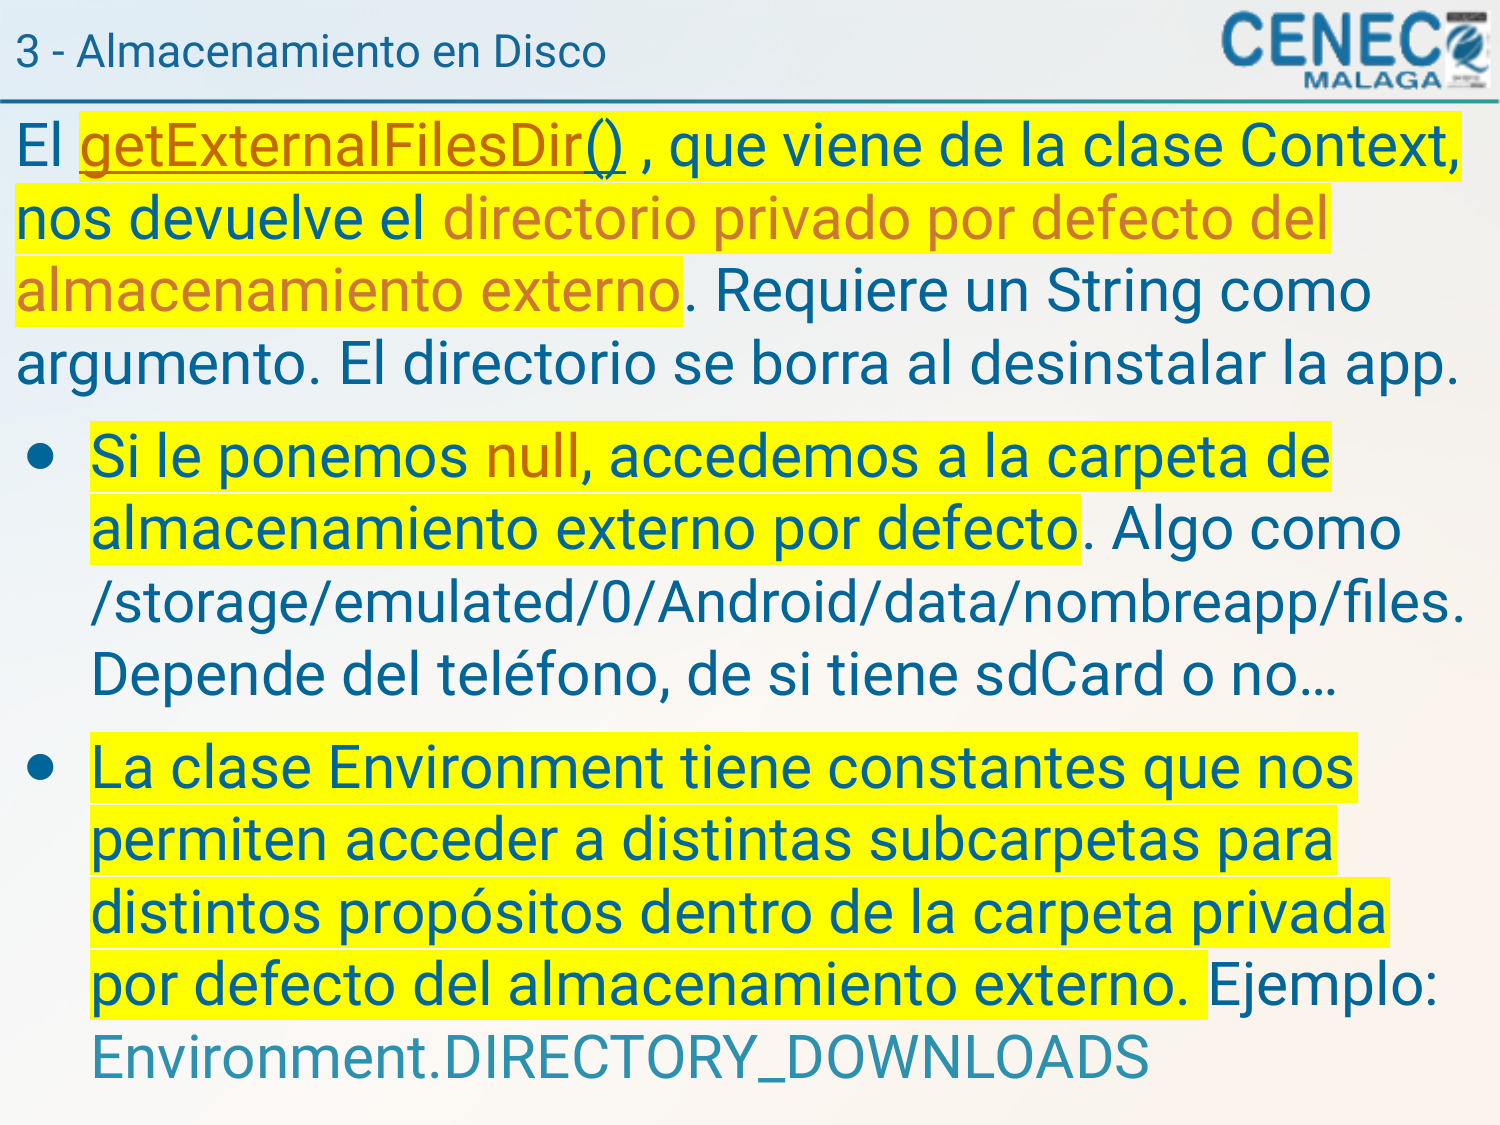

3 - Almacenamiento en Disco
El getExternalFilesDir() , que viene de la clase Context, nos devuelve el directorio privado por defecto del almacenamiento externo. Requiere un String como argumento. El directorio se borra al desinstalar la app.
Si le ponemos null, accedemos a la carpeta de almacenamiento externo por defecto. Algo como /storage/emulated/0/Android/data/nombreapp/files. Depende del teléfono, de si tiene sdCard o no…
La clase Environment tiene constantes que nos permiten acceder a distintas subcarpetas para distintos propósitos dentro de la carpeta privada por defecto del almacenamiento externo. Ejemplo:
Environment.DIRECTORY_DOWNLOADS